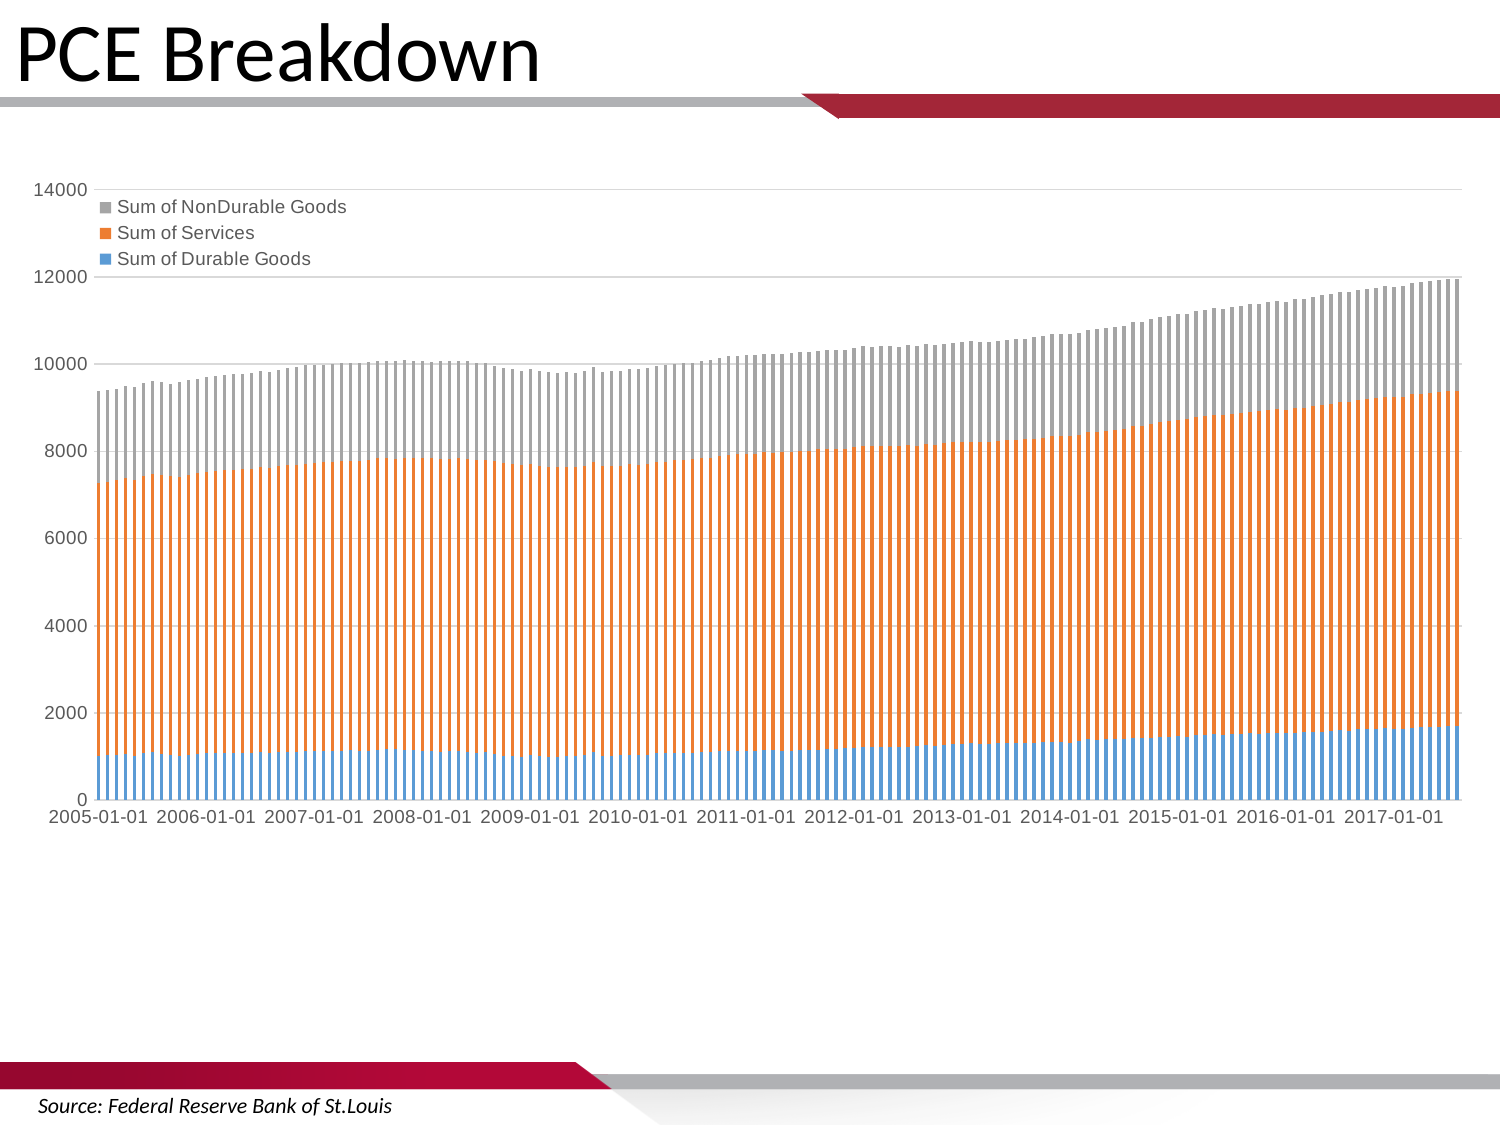

PCE Breakdown

### Chart

| Category | Sum of Durable Goods | Sum of Services | Sum of NonDurable Goods |
|---|---|---|---|
| 2005-01-01 | 1017.6 | 6250.7 | 2115.2 |
| 2005-02-01 | 1024.8 | 6267.5 | 2122.9 |
| 2005-03-01 | 1036.4 | 6296.2 | 2104.0 |
| 2005-04-01 | 1068.8 | 6310.2 | 2127.3 |
| 2005-05-01 | 1022.9 | 6328.7 | 2116.1 |
| 2005-06-01 | 1074.4 | 6356.5 | 2126.2 |
| 2005-07-01 | 1114.0 | 6374.3 | 2122.7 |
| 2005-08-01 | 1057.6 | 6390.7 | 2137.9 |
| 2005-09-01 | 1030.3 | 6400.3 | 2123.1 |
| 2005-10-01 | 1021.0 | 6398.8 | 2159.2 |
| 2005-11-01 | 1039.8 | 6424.9 | 2164.2 |
| 2005-12-01 | 1055.7 | 6442.0 | 2169.2 |
| 2006-01-01 | 1088.2 | 6432.7 | 2177.2 |
| 2006-02-01 | 1074.3 | 6469.0 | 2190.1 |
| 2006-03-01 | 1081.6 | 6491.6 | 2179.0 |
| 2006-04-01 | 1083.2 | 6496.1 | 2190.8 |
| 2006-05-01 | 1071.4 | 6521.1 | 2190.3 |
| 2006-06-01 | 1085.8 | 6516.6 | 2186.8 |
| 2006-07-01 | 1100.5 | 6534.9 | 2198.4 |
| 2006-08-01 | 1082.3 | 6536.2 | 2195.0 |
| 2006-09-01 | 1102.4 | 6552.5 | 2207.4 |
| 2006-10-01 | 1103.0 | 6579.9 | 2226.5 |
| 2006-11-01 | 1105.4 | 6589.6 | 2230.5 |
| 2006-12-01 | 1120.4 | 6599.0 | 2254.0 |
| 2007-01-01 | 1122.9 | 6613.7 | 2243.8 |
| 2007-02-01 | 1120.4 | 6630.0 | 2236.8 |
| 2007-03-01 | 1122.8 | 6627.8 | 2244.1 |
| 2007-04-01 | 1129.2 | 6647.9 | 2238.1 |
| 2007-05-01 | 1149.5 | 6638.2 | 2237.4 |
| 2007-06-01 | 1136.1 | 6648.6 | 2235.9 |
| 2007-07-01 | 1136.6 | 6658.0 | 2248.5 |
| 2007-08-01 | 1151.2 | 6690.1 | 2234.9 |
| 2007-09-01 | 1165.0 | 6672.2 | 2237.1 |
| 2007-10-01 | 1162.4 | 6669.3 | 2230.5 |
| 2007-11-01 | 1157.4 | 6690.6 | 2240.6 |
| 2007-12-01 | 1146.5 | 6690.8 | 2244.1 |
| 2008-01-01 | 1134.9 | 6704.9 | 2232.3 |
| 2008-02-01 | 1117.2 | 6719.6 | 2207.4 |
| 2008-03-01 | 1115.4 | 6707.0 | 2238.8 |
| 2008-04-01 | 1117.3 | 6717.4 | 2243.1 |
| 2008-05-01 | 1124.6 | 6714.6 | 2243.0 |
| 2008-06-01 | 1115.0 | 6714.4 | 2239.2 |
| 2008-07-01 | 1087.3 | 6712.6 | 2228.1 |
| 2008-08-01 | 1105.1 | 6699.1 | 2221.5 |
| 2008-09-01 | 1061.7 | 6712.5 | 2186.9 |
| 2008-10-01 | 1015.3 | 6711.8 | 2189.5 |
| 2008-11-01 | 1010.6 | 6706.5 | 2180.3 |
| 2008-12-01 | 994.4 | 6682.6 | 2165.9 |
| 2009-01-01 | 1025.2 | 6679.5 | 2179.9 |
| 2009-02-01 | 1006.3 | 6653.3 | 2187.2 |
| 2009-03-01 | 994.3 | 6654.8 | 2173.4 |
| 2009-04-01 | 986.1 | 6650.7 | 2170.0 |
| 2009-05-01 | 1006.8 | 6635.0 | 2169.6 |
| 2009-06-01 | 1014.8 | 6632.8 | 2153.5 |
| 2009-07-01 | 1034.0 | 6635.1 | 2164.0 |
| 2009-08-01 | 1110.5 | 6647.2 | 2176.1 |
| 2009-09-01 | 1007.2 | 6645.7 | 2177.4 |
| 2009-10-01 | 1015.8 | 6651.0 | 2182.2 |
| 2009-11-01 | 1037.8 | 6632.7 | 2177.3 |
| 2009-12-01 | 1041.1 | 6664.4 | 2190.9 |
| 2010-01-01 | 1028.3 | 6659.6 | 2193.2 |
| 2010-02-01 | 1030.8 | 6676.6 | 2203.4 |
| 2010-03-01 | 1076.3 | 6675.6 | 2208.3 |
| 2010-04-01 | 1072.2 | 6691.7 | 2209.1 |
| 2010-05-01 | 1075.6 | 6716.1 | 2209.9 |
| 2010-06-01 | 1081.1 | 6723.2 | 2217.2 |
| 2010-07-01 | 1088.5 | 6730.7 | 2208.9 |
| 2010-08-01 | 1094.6 | 6748.8 | 2232.1 |
| 2010-09-01 | 1098.2 | 6752.5 | 2237.0 |
| 2010-10-01 | 1127.2 | 6765.6 | 2245.6 |
| 2010-11-01 | 1126.2 | 6790.0 | 2260.2 |
| 2010-12-01 | 1128.9 | 6801.3 | 2257.5 |
| 2011-01-01 | 1136.6 | 6799.5 | 2266.4 |
| 2011-02-01 | 1136.2 | 6807.3 | 2267.8 |
| 2011-03-01 | 1152.5 | 6829.2 | 2261.0 |
| 2011-04-01 | 1144.0 | 6825.3 | 2267.6 |
| 2011-05-01 | 1131.7 | 6841.5 | 2258.0 |
| 2011-06-01 | 1126.9 | 6850.9 | 2271.2 |
| 2011-07-01 | 1144.3 | 6870.9 | 2264.3 |
| 2011-08-01 | 1139.9 | 6876.7 | 2257.3 |
| 2011-09-01 | 1161.7 | 6882.4 | 2257.6 |
| 2011-10-01 | 1181.2 | 6880.0 | 2270.0 |
| 2011-11-01 | 1177.5 | 6876.6 | 2263.7 |
| 2011-12-01 | 1185.9 | 6876.6 | 2253.3 |
| 2012-01-01 | 1203.6 | 6887.9 | 2269.0 |
| 2012-02-01 | 1216.8 | 6911.1 | 2276.9 |
| 2012-03-01 | 1221.0 | 6895.1 | 2275.7 |
| 2012-04-01 | 1224.6 | 6905.0 | 2277.4 |
| 2012-05-01 | 1220.8 | 6906.5 | 2279.8 |
| 2012-06-01 | 1220.9 | 6906.4 | 2270.4 |
| 2012-07-01 | 1230.1 | 6920.0 | 2279.9 |
| 2012-08-01 | 1236.6 | 6896.3 | 2281.3 |
| 2012-09-01 | 1260.0 | 6912.9 | 2282.0 |
| 2012-10-01 | 1242.4 | 6913.4 | 2280.0 |
| 2012-11-01 | 1268.3 | 6922.4 | 2275.4 |
| 2012-12-01 | 1289.3 | 6920.4 | 2282.6 |
| 2013-01-01 | 1297.5 | 6910.2 | 2301.6 |
| 2013-02-01 | 1304.1 | 6916.1 | 2303.3 |
| 2013-03-01 | 1289.8 | 6929.5 | 2296.2 |
| 2013-04-01 | 1299.6 | 6921.9 | 2297.1 |
| 2013-05-01 | 1300.3 | 6927.1 | 2310.0 |
| 2013-06-01 | 1311.9 | 6937.9 | 2309.1 |
| 2013-07-01 | 1315.6 | 6933.5 | 2319.9 |
| 2013-08-01 | 1318.2 | 6956.2 | 2305.6 |
| 2013-09-01 | 1317.0 | 6966.8 | 2332.1 |
| 2013-10-01 | 1327.1 | 6981.3 | 2332.0 |
| 2013-11-01 | 1342.4 | 7015.7 | 2338.7 |
| 2013-12-01 | 1329.2 | 7019.9 | 2348.1 |
| 2014-01-01 | 1314.5 | 7028.6 | 2336.0 |
| 2014-02-01 | 1347.2 | 7029.6 | 2346.8 |
| 2014-03-01 | 1391.1 | 7047.7 | 2351.8 |
| 2014-04-01 | 1380.2 | 7055.0 | 2364.3 |
| 2014-05-01 | 1394.7 | 7069.8 | 2357.9 |
| 2014-06-01 | 1405.7 | 7092.1 | 2363.7 |
| 2014-07-01 | 1406.8 | 7101.6 | 2372.0 |
| 2014-08-01 | 1432.7 | 7143.4 | 2388.3 |
| 2014-09-01 | 1419.5 | 7162.8 | 2377.8 |
| 2014-10-01 | 1431.7 | 7201.1 | 2396.9 |
| 2014-11-01 | 1455.9 | 7219.8 | 2408.2 |
| 2014-12-01 | 1457.1 | 7235.1 | 2411.9 |
| 2015-01-01 | 1465.2 | 7261.3 | 2417.1 |
| 2015-02-01 | 1459.7 | 7289.6 | 2411.1 |
| 2015-03-01 | 1501.7 | 7288.0 | 2432.4 |
| 2015-04-01 | 1498.0 | 7309.9 | 2425.8 |
| 2015-05-01 | 1517.1 | 7321.9 | 2439.9 |
| 2015-06-01 | 1503.9 | 7329.8 | 2439.8 |
| 2015-07-01 | 1516.7 | 7338.2 | 2453.3 |
| 2015-08-01 | 1526.5 | 7355.3 | 2458.0 |
| 2015-09-01 | 1531.4 | 7376.5 | 2466.5 |
| 2015-10-01 | 1524.3 | 7396.6 | 2461.0 |
| 2015-11-01 | 1545.7 | 7398.2 | 2471.3 |
| 2015-12-01 | 1551.7 | 7416.2 | 2485.2 |
| 2016-01-01 | 1532.9 | 7420.4 | 2482.0 |
| 2016-02-01 | 1546.5 | 7444.9 | 2493.4 |
| 2016-03-01 | 1553.8 | 7438.8 | 2490.5 |
| 2016-04-01 | 1567.0 | 7469.5 | 2509.0 |
| 2016-05-01 | 1573.2 | 7482.9 | 2518.0 |
| 2016-06-01 | 1588.3 | 7504.9 | 2525.6 |
| 2016-07-01 | 1613.7 | 7514.1 | 2514.1 |
| 2016-08-01 | 1597.1 | 7532.4 | 2518.2 |
| 2016-09-01 | 1624.9 | 7558.3 | 2521.4 |
| 2016-10-01 | 1641.3 | 7554.6 | 2524.4 |
| 2016-11-01 | 1637.7 | 7575.4 | 2535.4 |
| 2016-12-01 | 1664.6 | 7591.4 | 2539.8 |
| 2017-01-01 | 1638.2 | 7601.8 | 2537.8 |
| 2017-02-01 | 1643.4 | 7606.3 | 2530.0 |
| 2017-03-01 | 1660.4 | 7655.0 | 2552.7 |
| 2017-04-01 | 1671.4 | 7650.8 | 2560.1 |
| 2017-05-01 | 1677.5 | 7666.2 | 2572.0 |
| 2017-06-01 | 1684.5 | 7676.3 | 2567.6 |
| 2017-07-01 | 1706.6 | 7687.0 | 2566.4 |
| 2017-08-01 | 1689.8 | 7696.2 | 2561.0 |
Source: Federal Reserve Bank of St.Louis